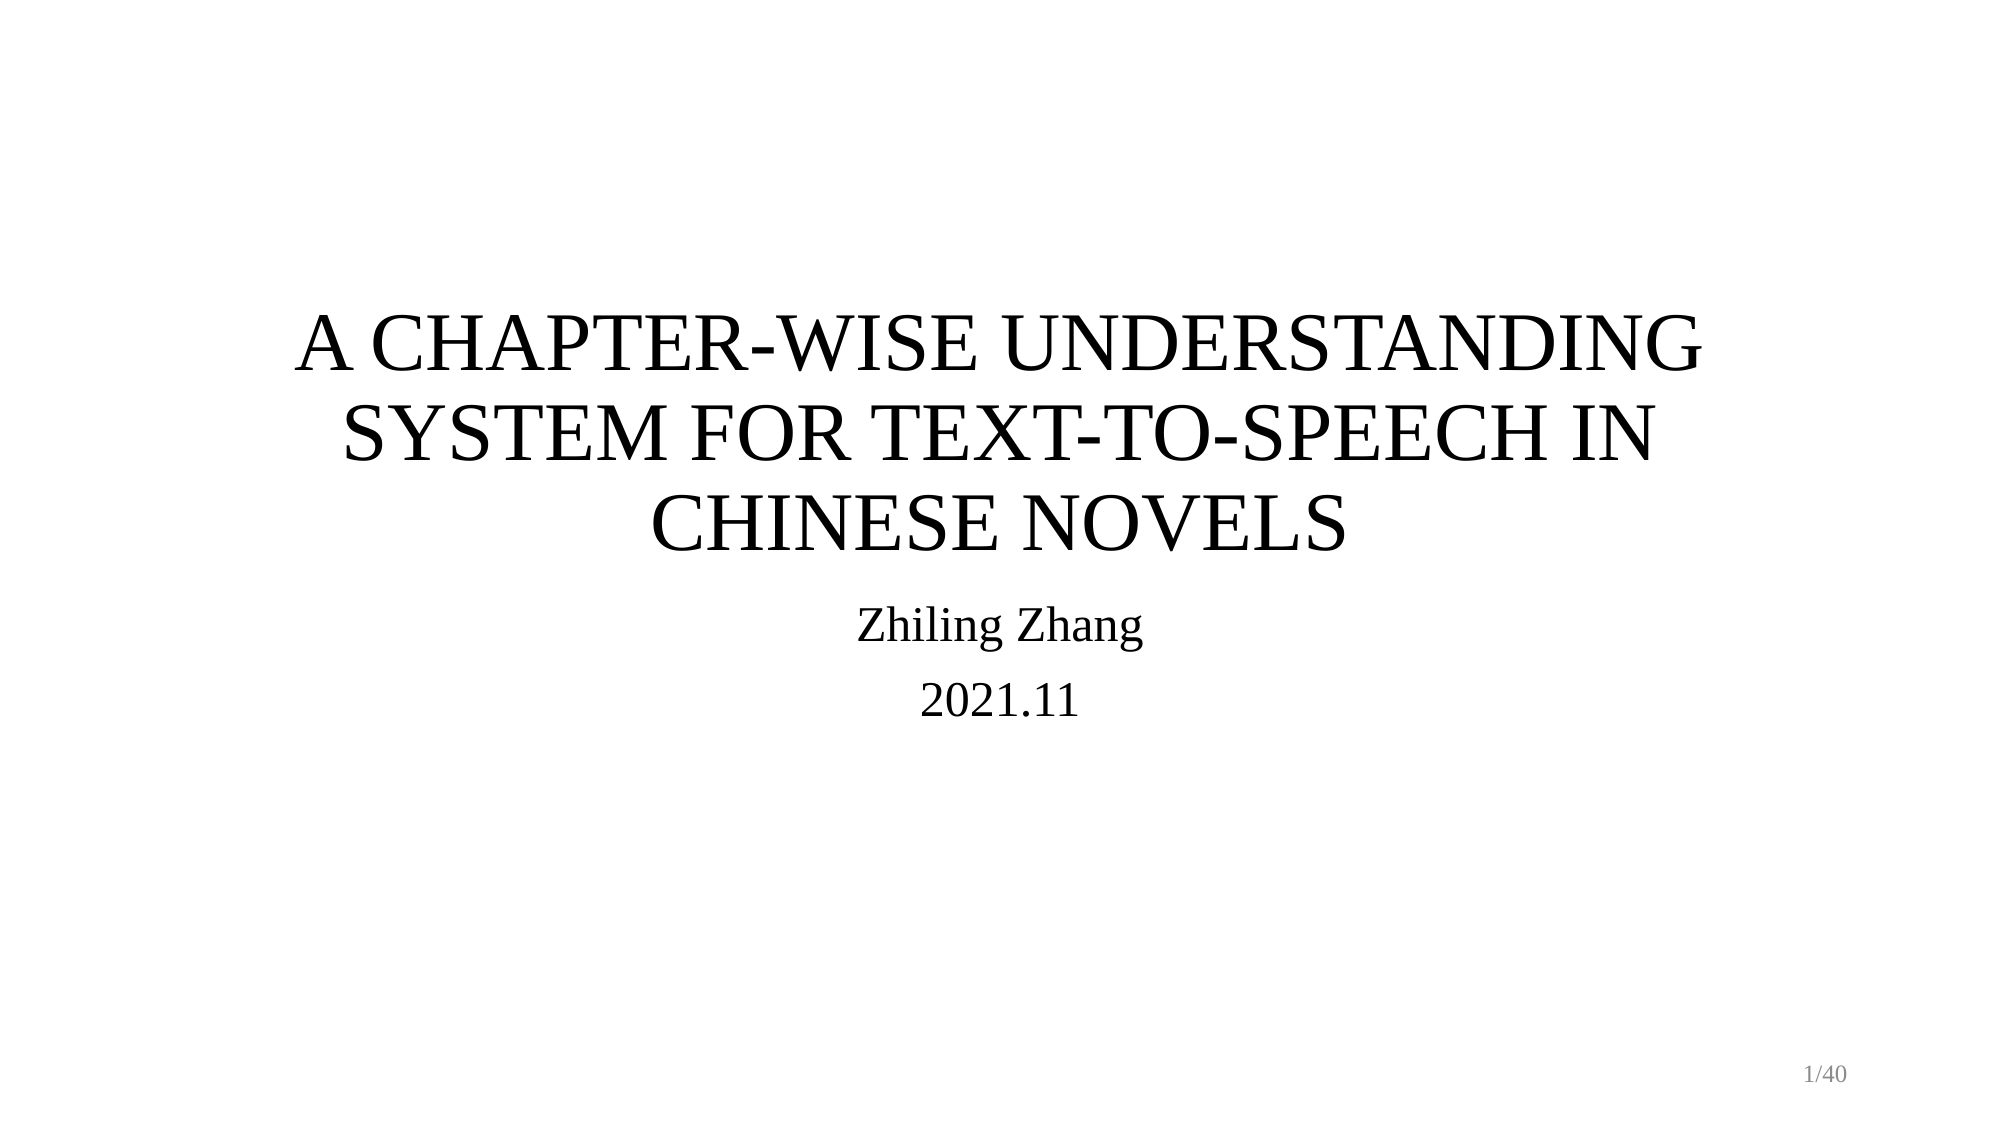

# A CHAPTER-WISE UNDERSTANDING SYSTEM FOR TEXT-TO-SPEECH IN CHINESE NOVELS
Zhiling Zhang
2021.11
1/40